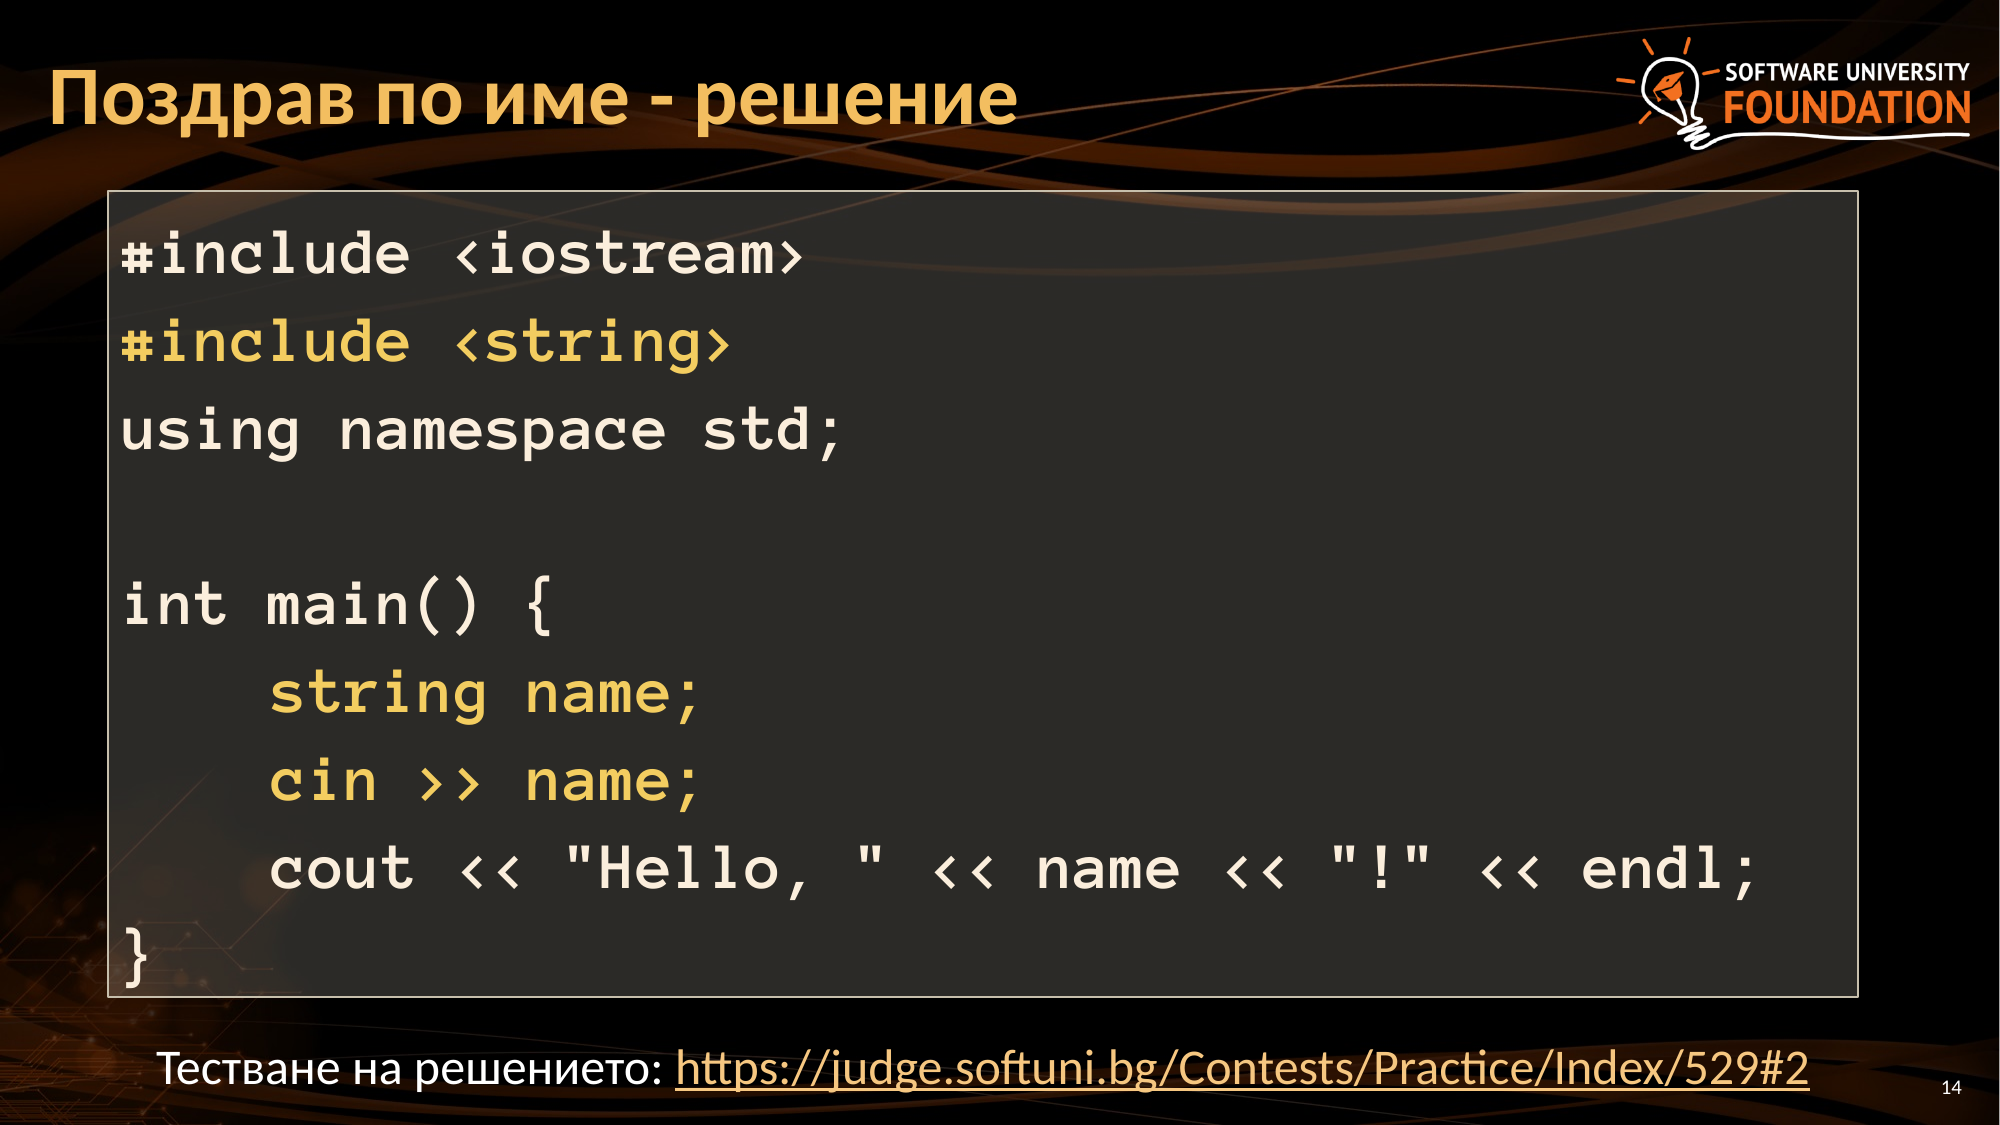

# Поздрав по име - решение
#include <iostream>
#include <string>
using namespace std;

int main() {
	string name;
	cin >> name;
	cout << "Hello, " << name << "!" << endl;
}
Тестване на решението: https://judge.softuni.bg/Contests/Practice/Index/529#2
14